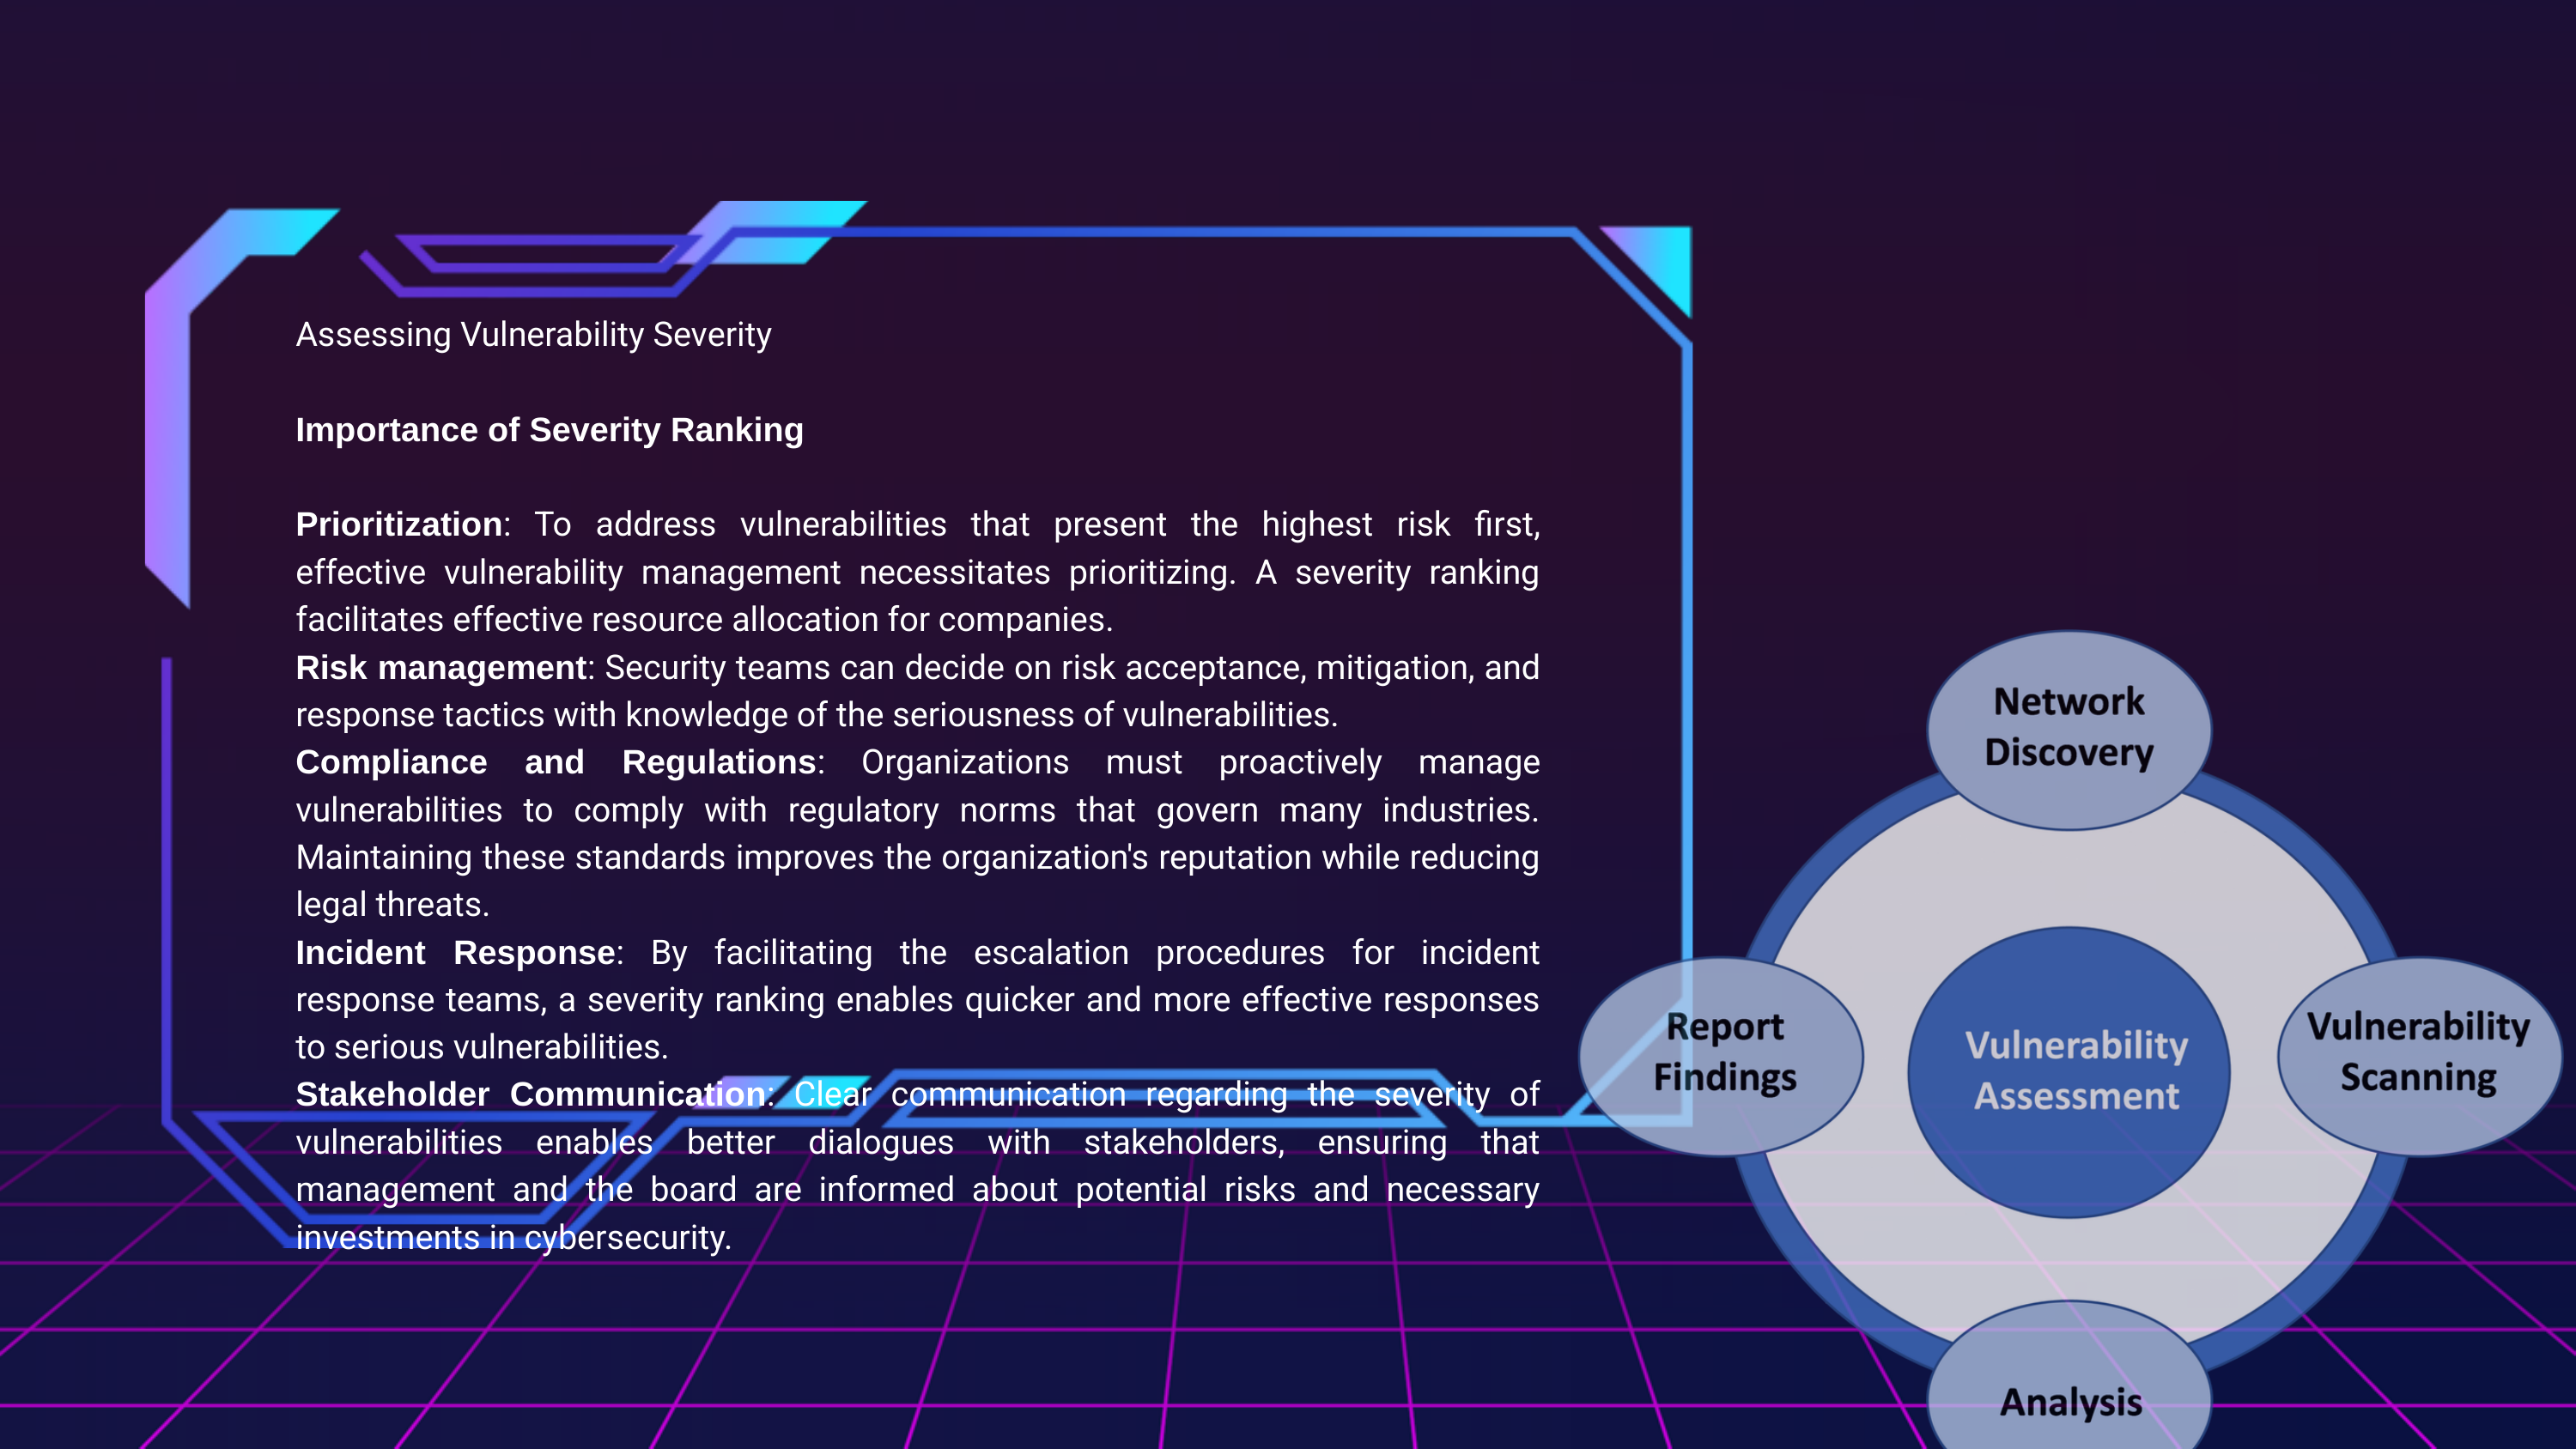

Assessing Vulnerability Severity

Importance of Severity Ranking

Prioritization: To address vulnerabilities that present the highest risk first, effective vulnerability management necessitates prioritizing. A severity ranking facilitates effective resource allocation for companies.
Risk management: Security teams can decide on risk acceptance, mitigation, and response tactics with knowledge of the seriousness of vulnerabilities.
Compliance and Regulations: Organizations must proactively manage vulnerabilities to comply with regulatory norms that govern many industries. Maintaining these standards improves the organization's reputation while reducing legal threats.
Incident Response: By facilitating the escalation procedures for incident response teams, a severity ranking enables quicker and more effective responses to serious vulnerabilities.
Stakeholder Communication: Clear communication regarding the severity of vulnerabilities enables better dialogues with stakeholders, ensuring that management and the board are informed about potential risks and necessary investments in cybersecurity.